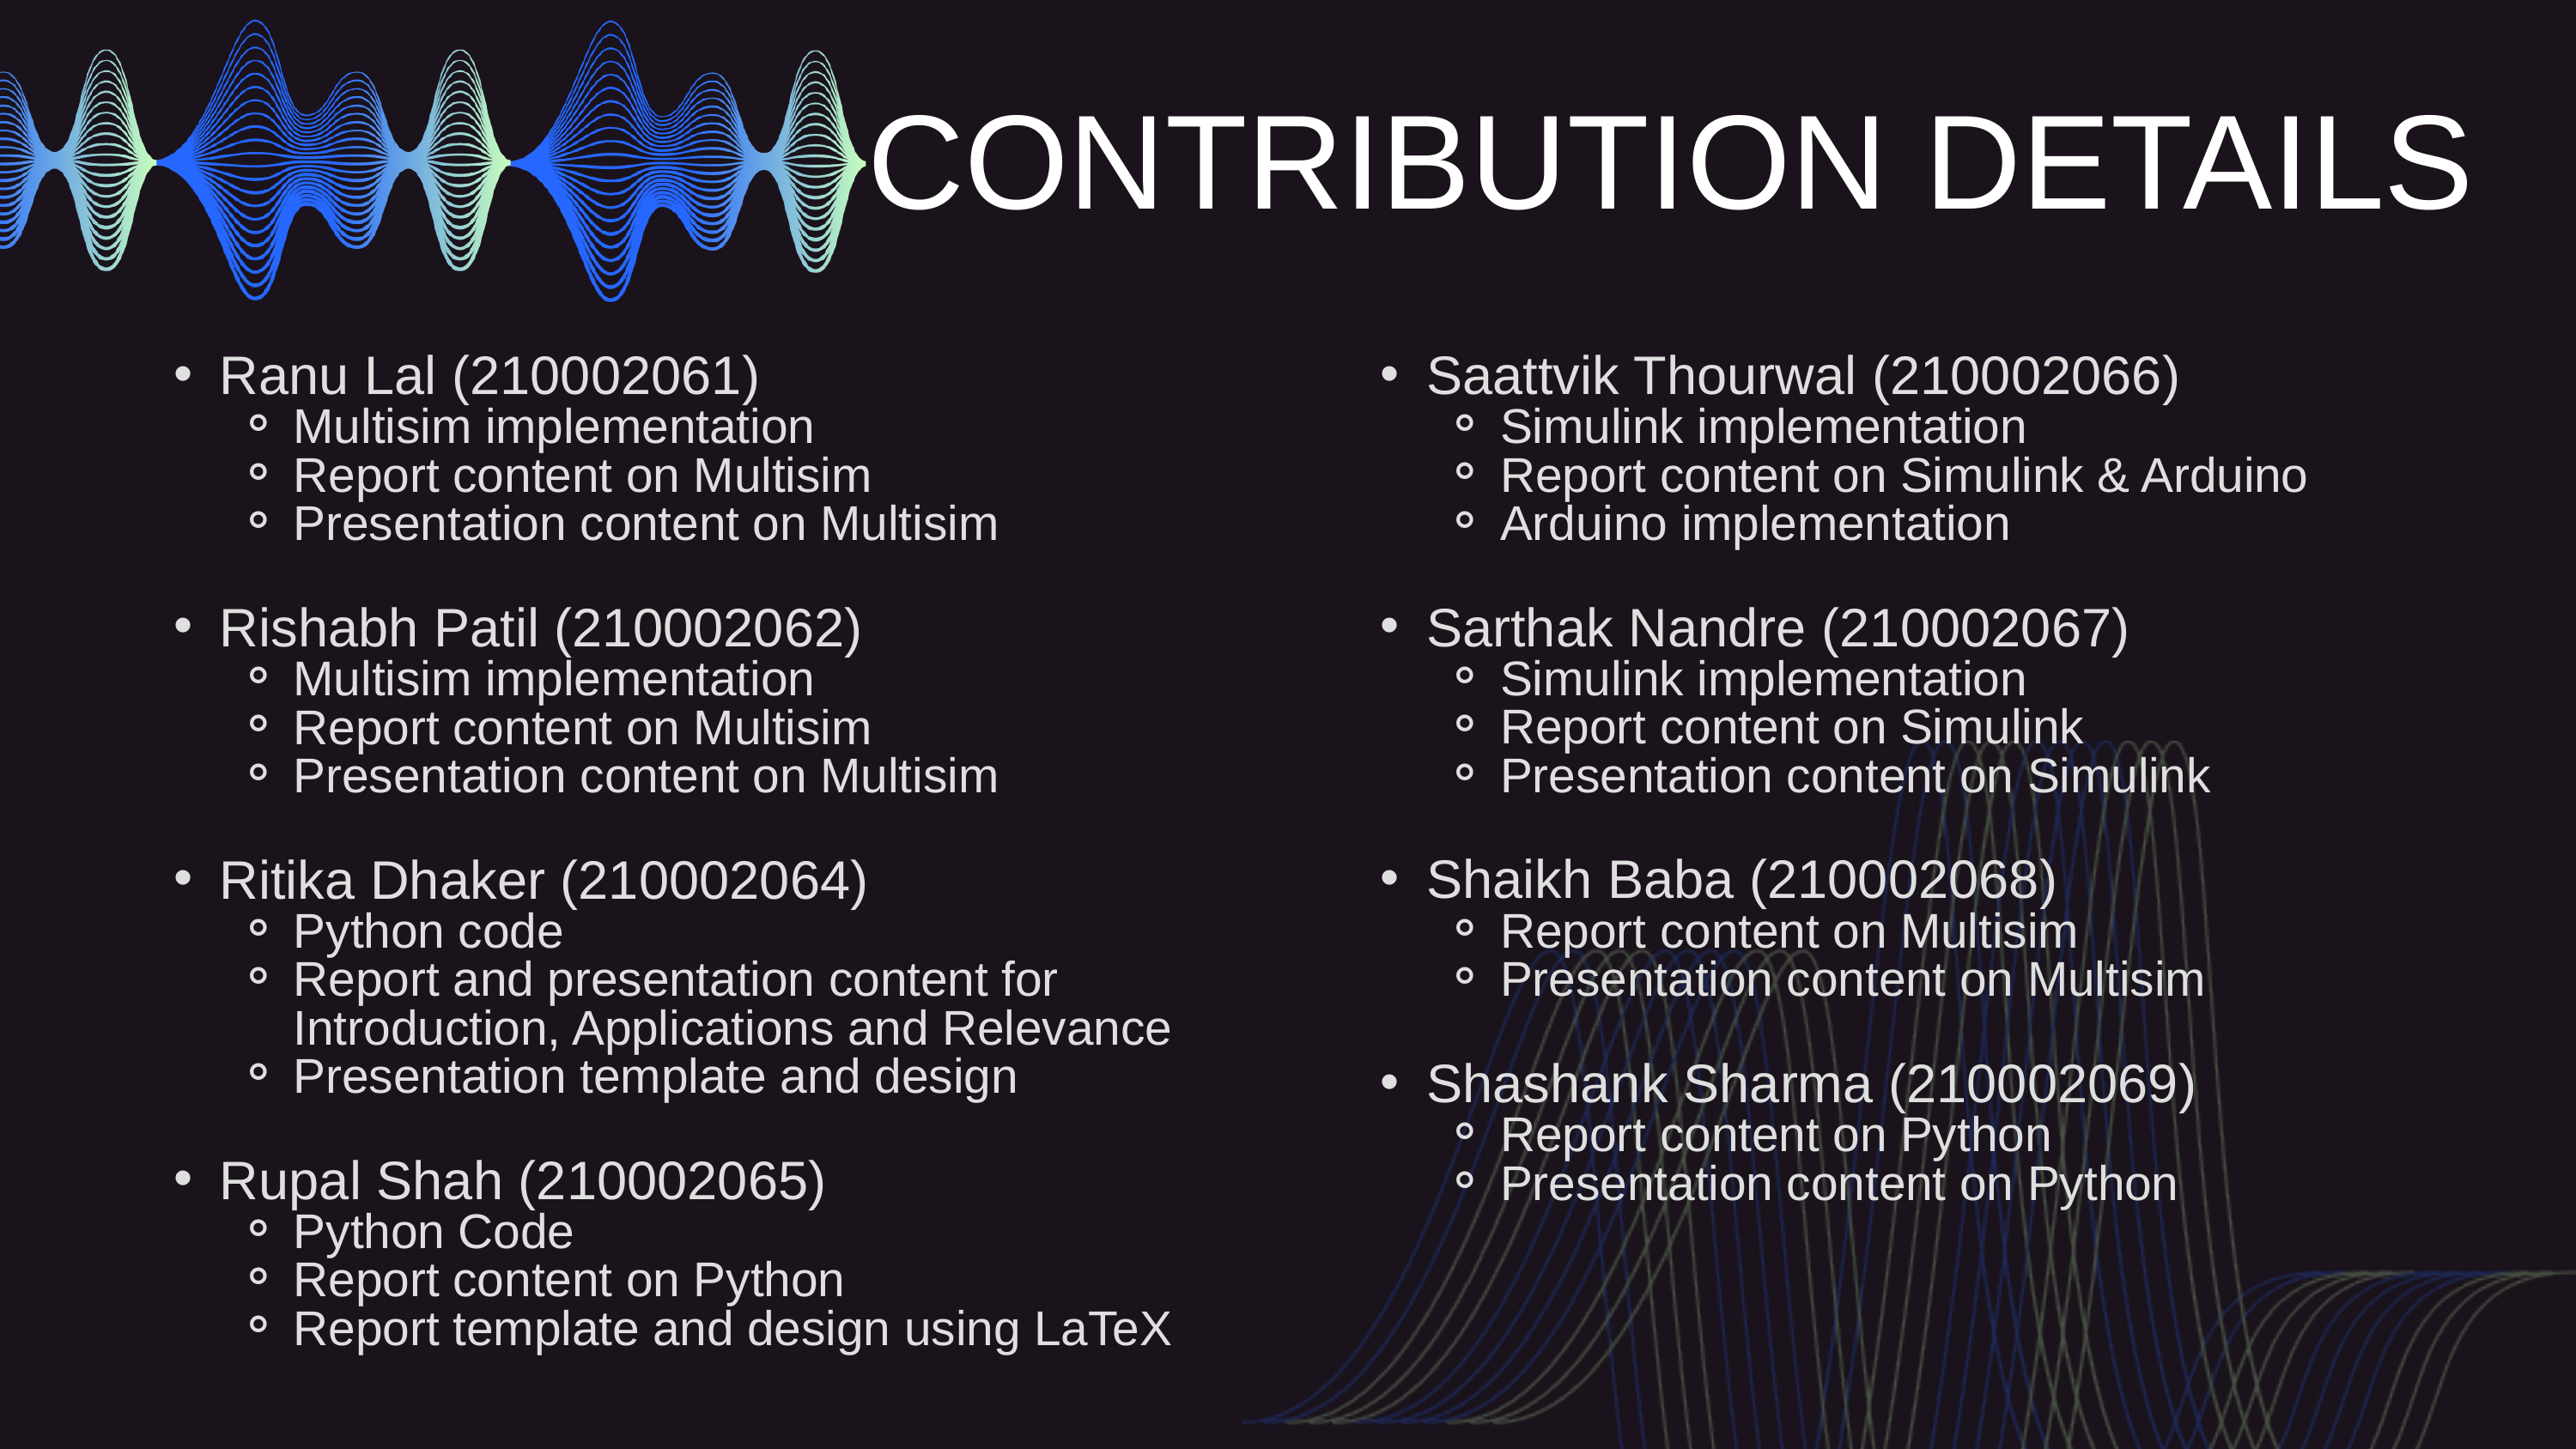

CONTRIBUTION DETAILS
Ranu Lal (210002061)
Multisim implementation
Report content on Multisim
Presentation content on Multisim

Rishabh Patil (210002062)
Multisim implementation
Report content on Multisim
Presentation content on Multisim

Ritika Dhaker (210002064)
Python code
Report and presentation content for Introduction, Applications and Relevance
Presentation template and design

Rupal Shah (210002065)
Python Code
Report content on Python
Report template and design using LaTeX
Saattvik Thourwal (210002066)
Simulink implementation
Report content on Simulink & Arduino
Arduino implementation

Sarthak Nandre (210002067)
Simulink implementation
Report content on Simulink
Presentation content on Simulink

Shaikh Baba (210002068)
Report content on Multisim
Presentation content on Multisim

Shashank Sharma (210002069)
Report content on Python
Presentation content on Python